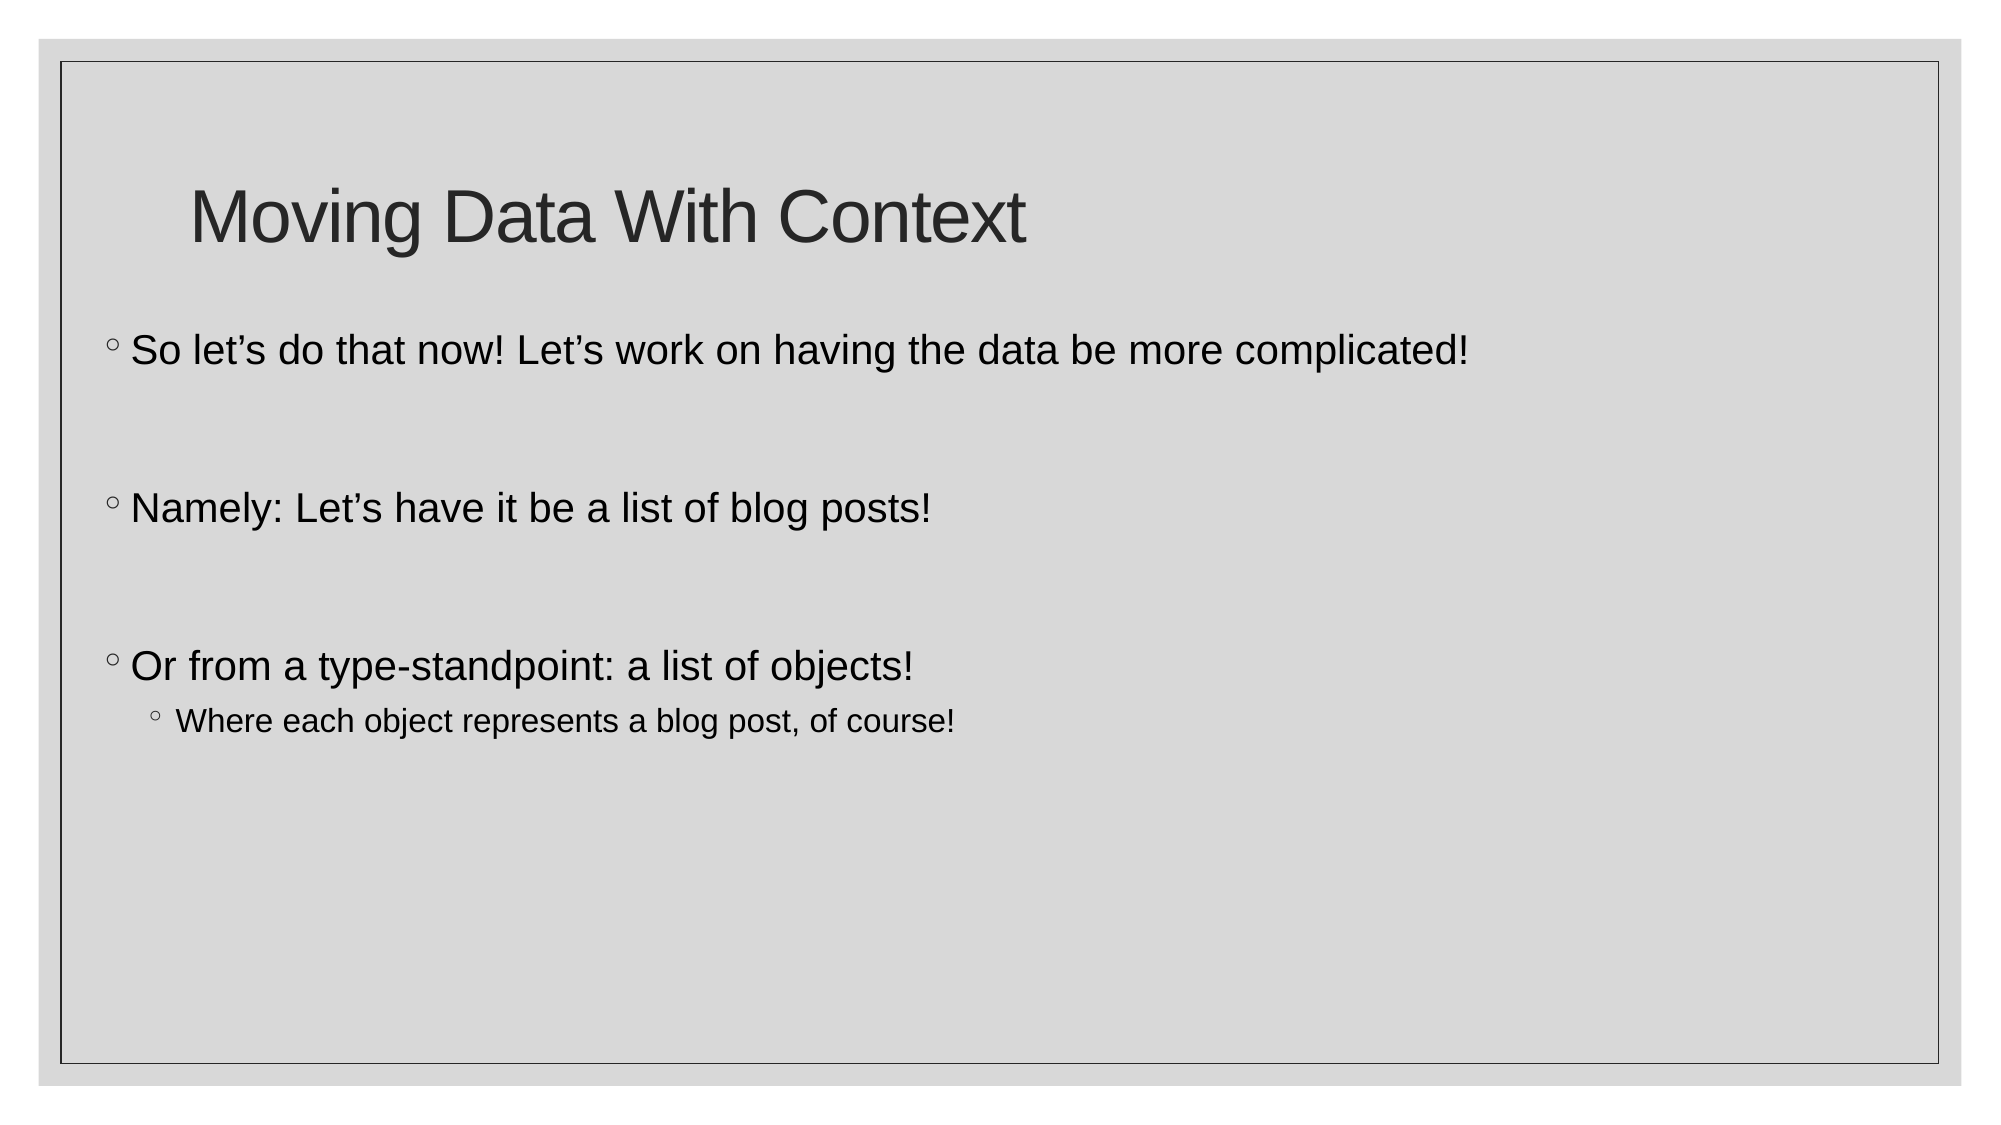

# Moving Data With Context
So let’s do that now! Let’s work on having the data be more complicated!

Namely: Let’s have it be a list of blog posts!

Or from a type-standpoint: a list of objects!
Where each object represents a blog post, of course!